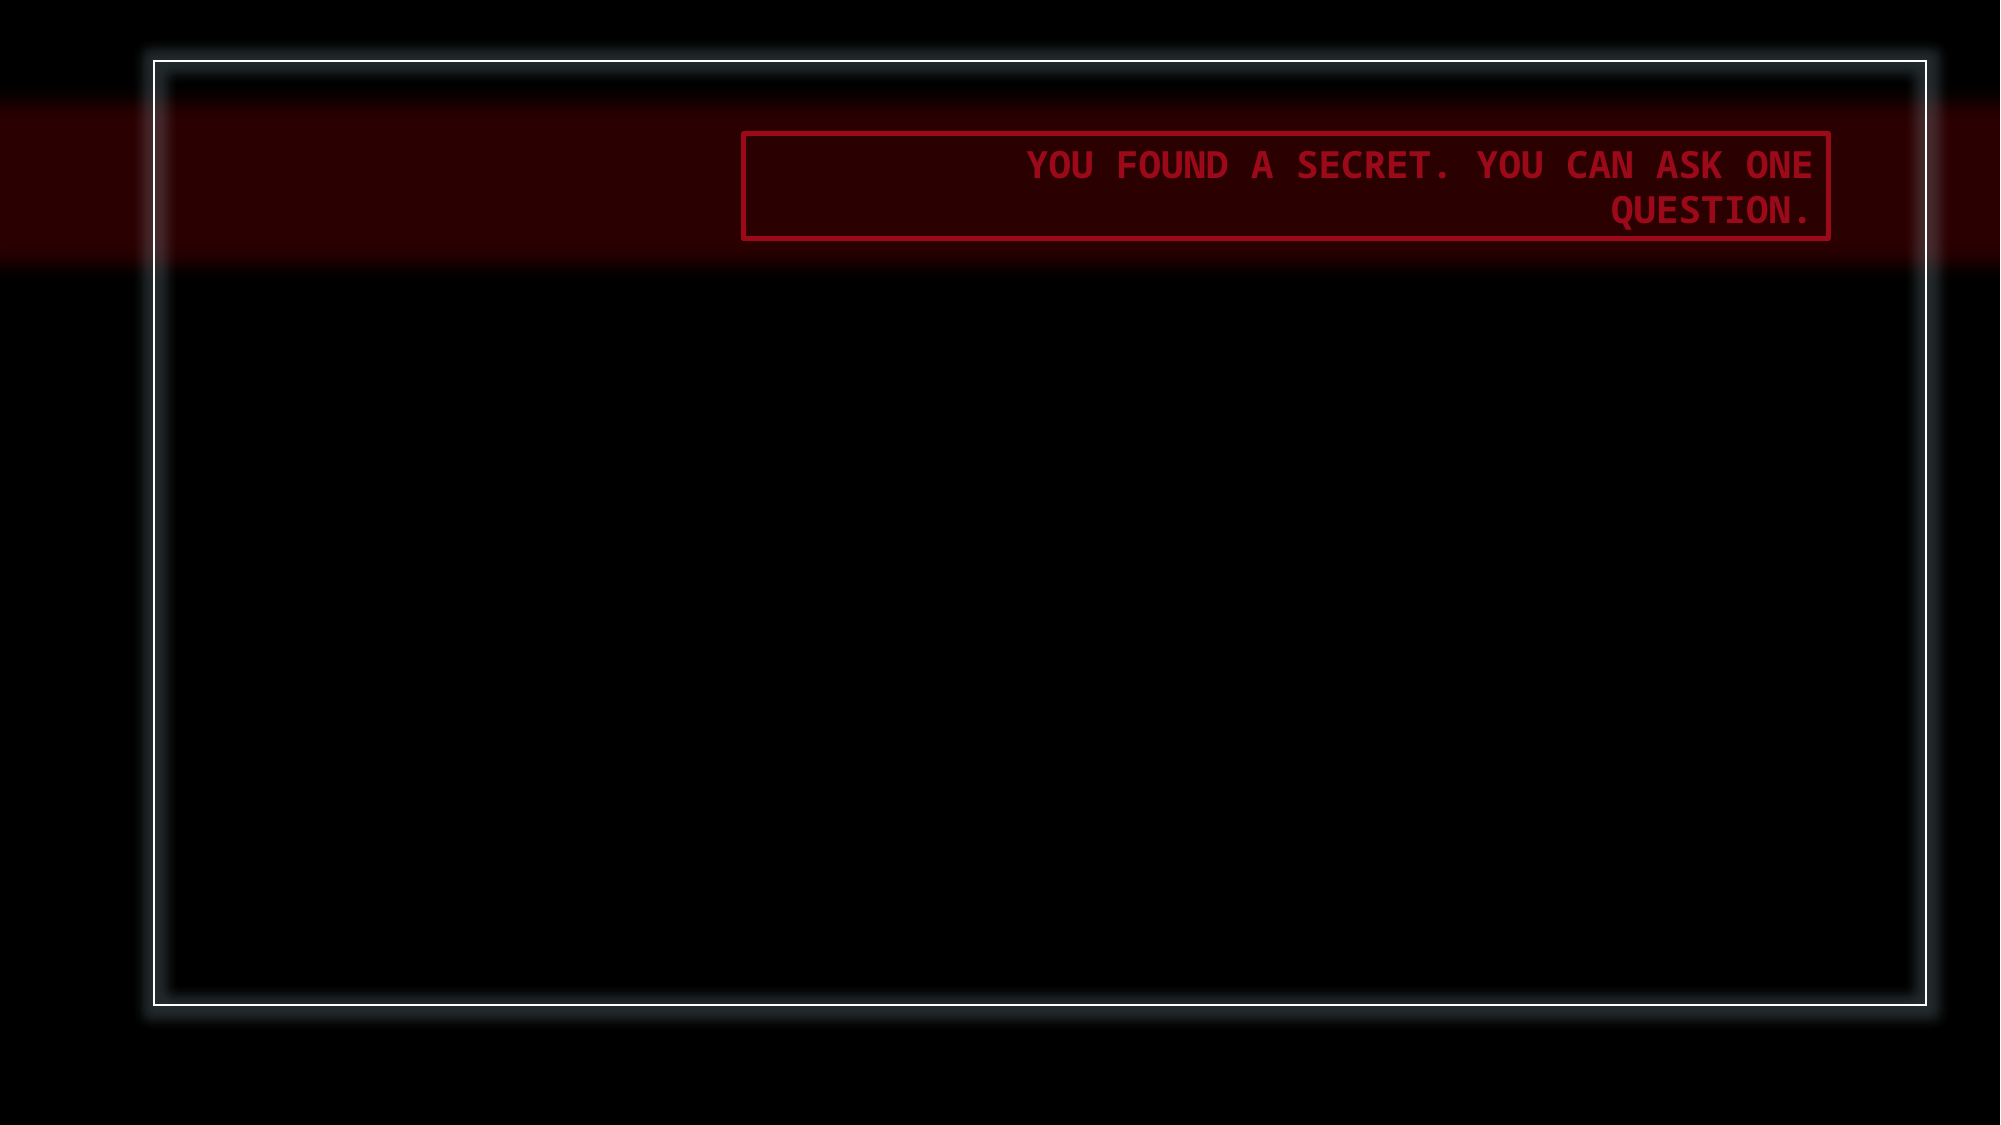

YOU FOUND A SECRET. YOU CAN ASK ONE
QUESTION.